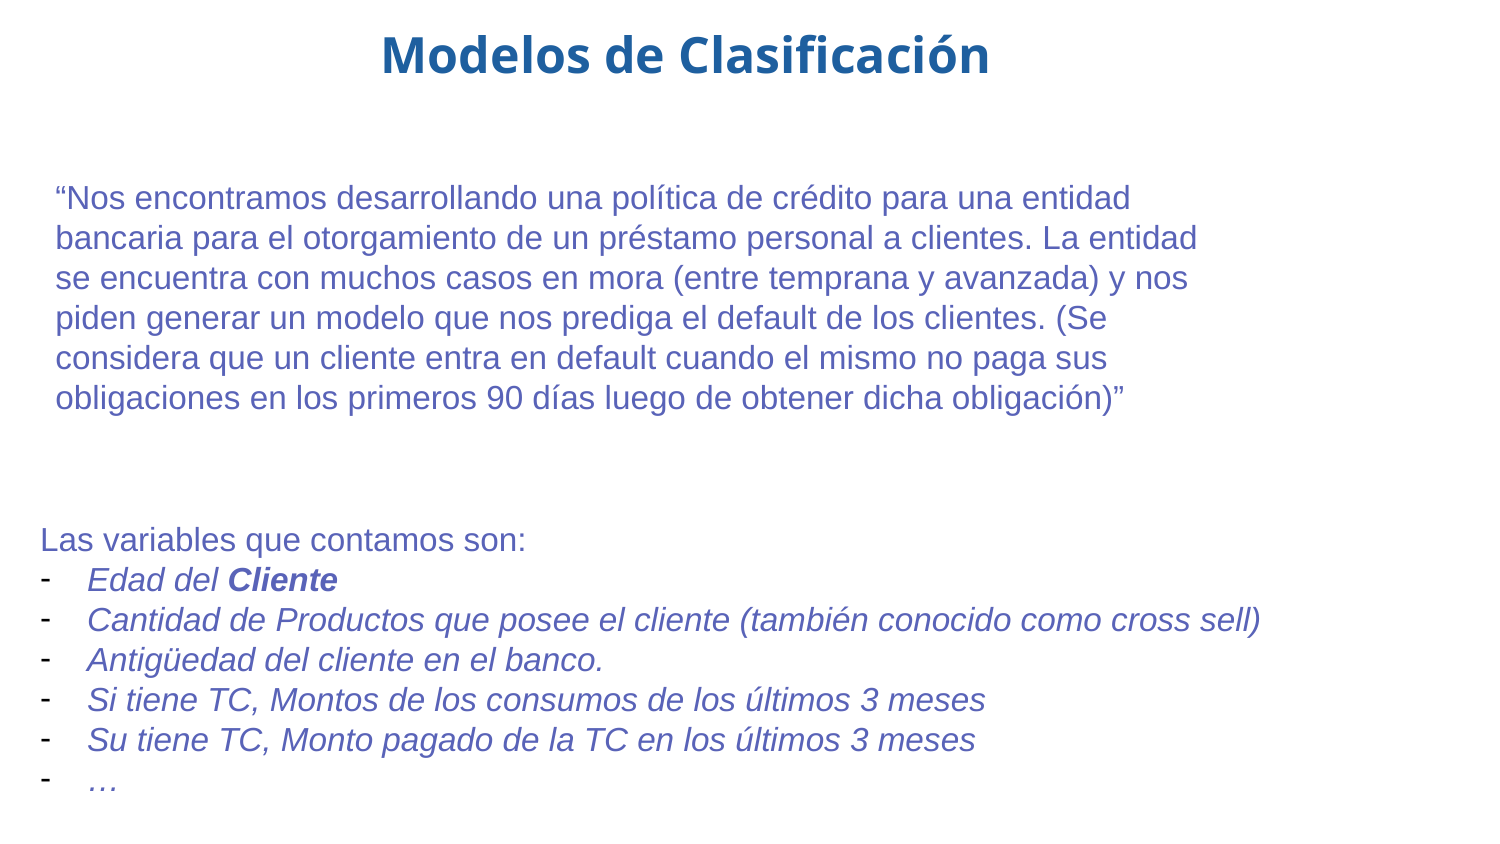

Modelos de Clasificación
“Nos encontramos desarrollando una política de crédito para una entidad bancaria para el otorgamiento de un préstamo personal a clientes. La entidad se encuentra con muchos casos en mora (entre temprana y avanzada) y nos piden generar un modelo que nos prediga el default de los clientes. (Se considera que un cliente entra en default cuando el mismo no paga sus obligaciones en los primeros 90 días luego de obtener dicha obligación)”
Las variables que contamos son:
Edad del Cliente
Cantidad de Productos que posee el cliente (también conocido como cross sell)
Antigüedad del cliente en el banco.
Si tiene TC, Montos de los consumos de los últimos 3 meses
Su tiene TC, Monto pagado de la TC en los últimos 3 meses
…